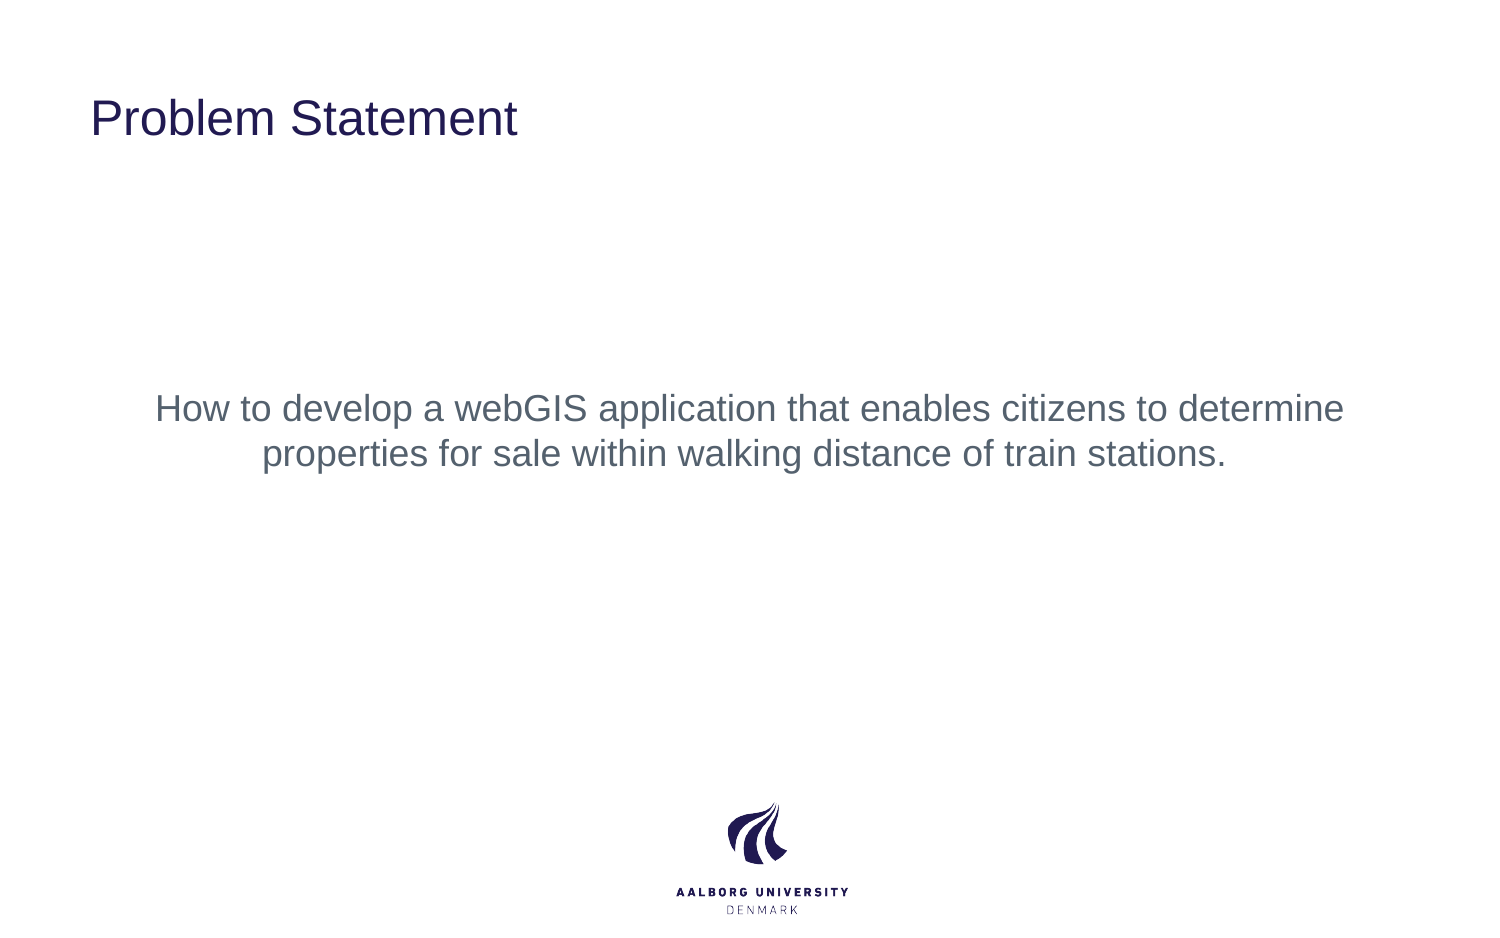

# Problem Statement

How to develop a webGIS application that enables citizens to determine properties for sale within walking distance of train stations.